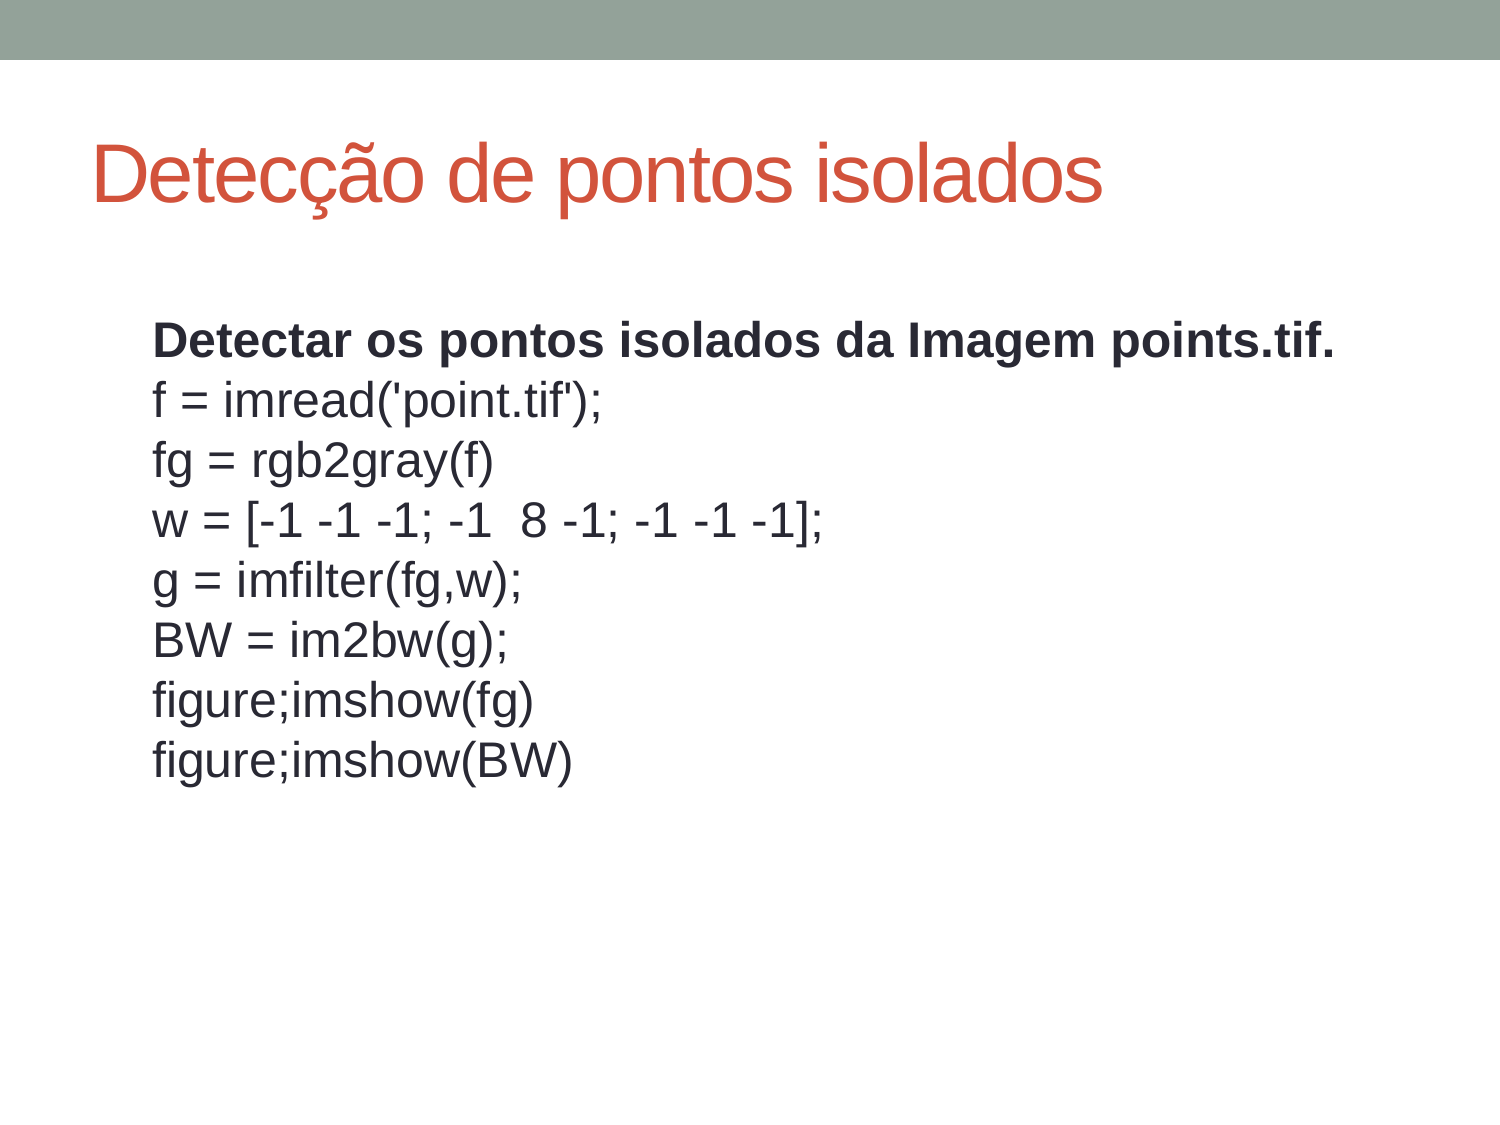

# Detecção de pontos isolados
Detectar os pontos isolados da Imagem points.tif.
f = imread('point.tif');
fg = rgb2gray(f)
w = [-1 -1 -1; -1  8 -1; -1 -1 -1];
g = imfilter(fg,w);
BW = im2bw(g);
figure;imshow(fg)
figure;imshow(BW)